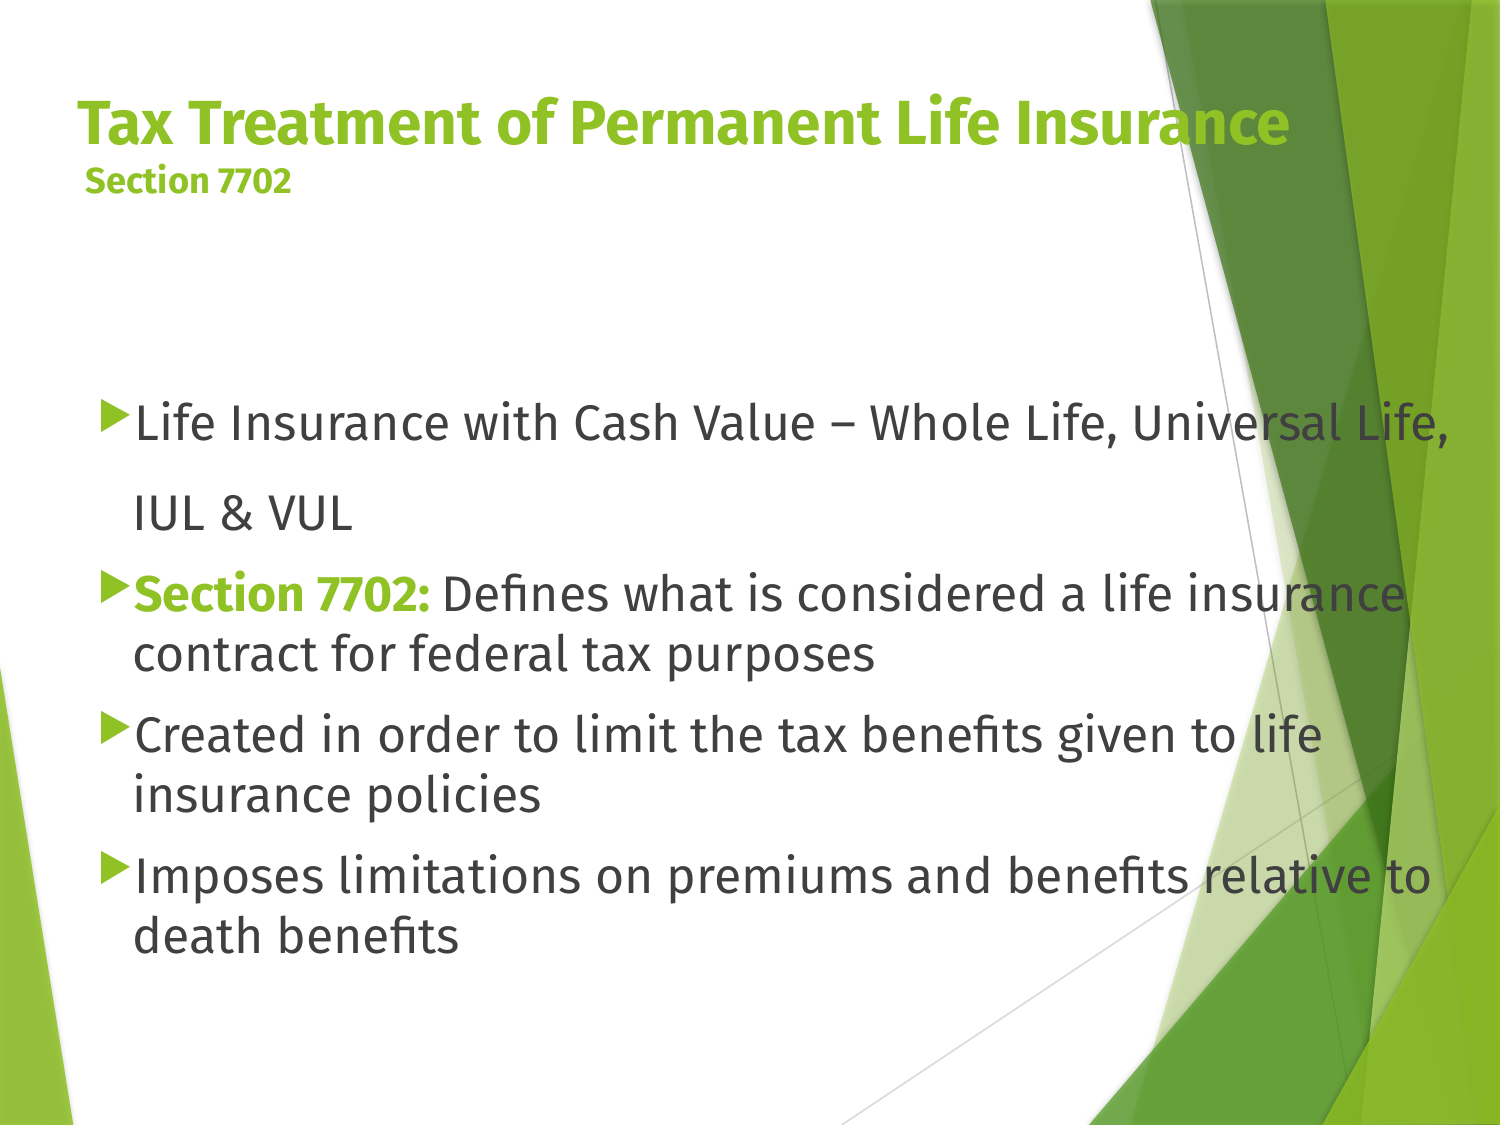

# Tax Treatment of Permanent Life Insurance Section 7702
Life Insurance with Cash Value – Whole Life, Universal Life, IUL & VUL
Section 7702: Defines what is considered a life insurance contract for federal tax purposes
Created in order to limit the tax benefits given to life insurance policies
Imposes limitations on premiums and benefits relative to death benefits